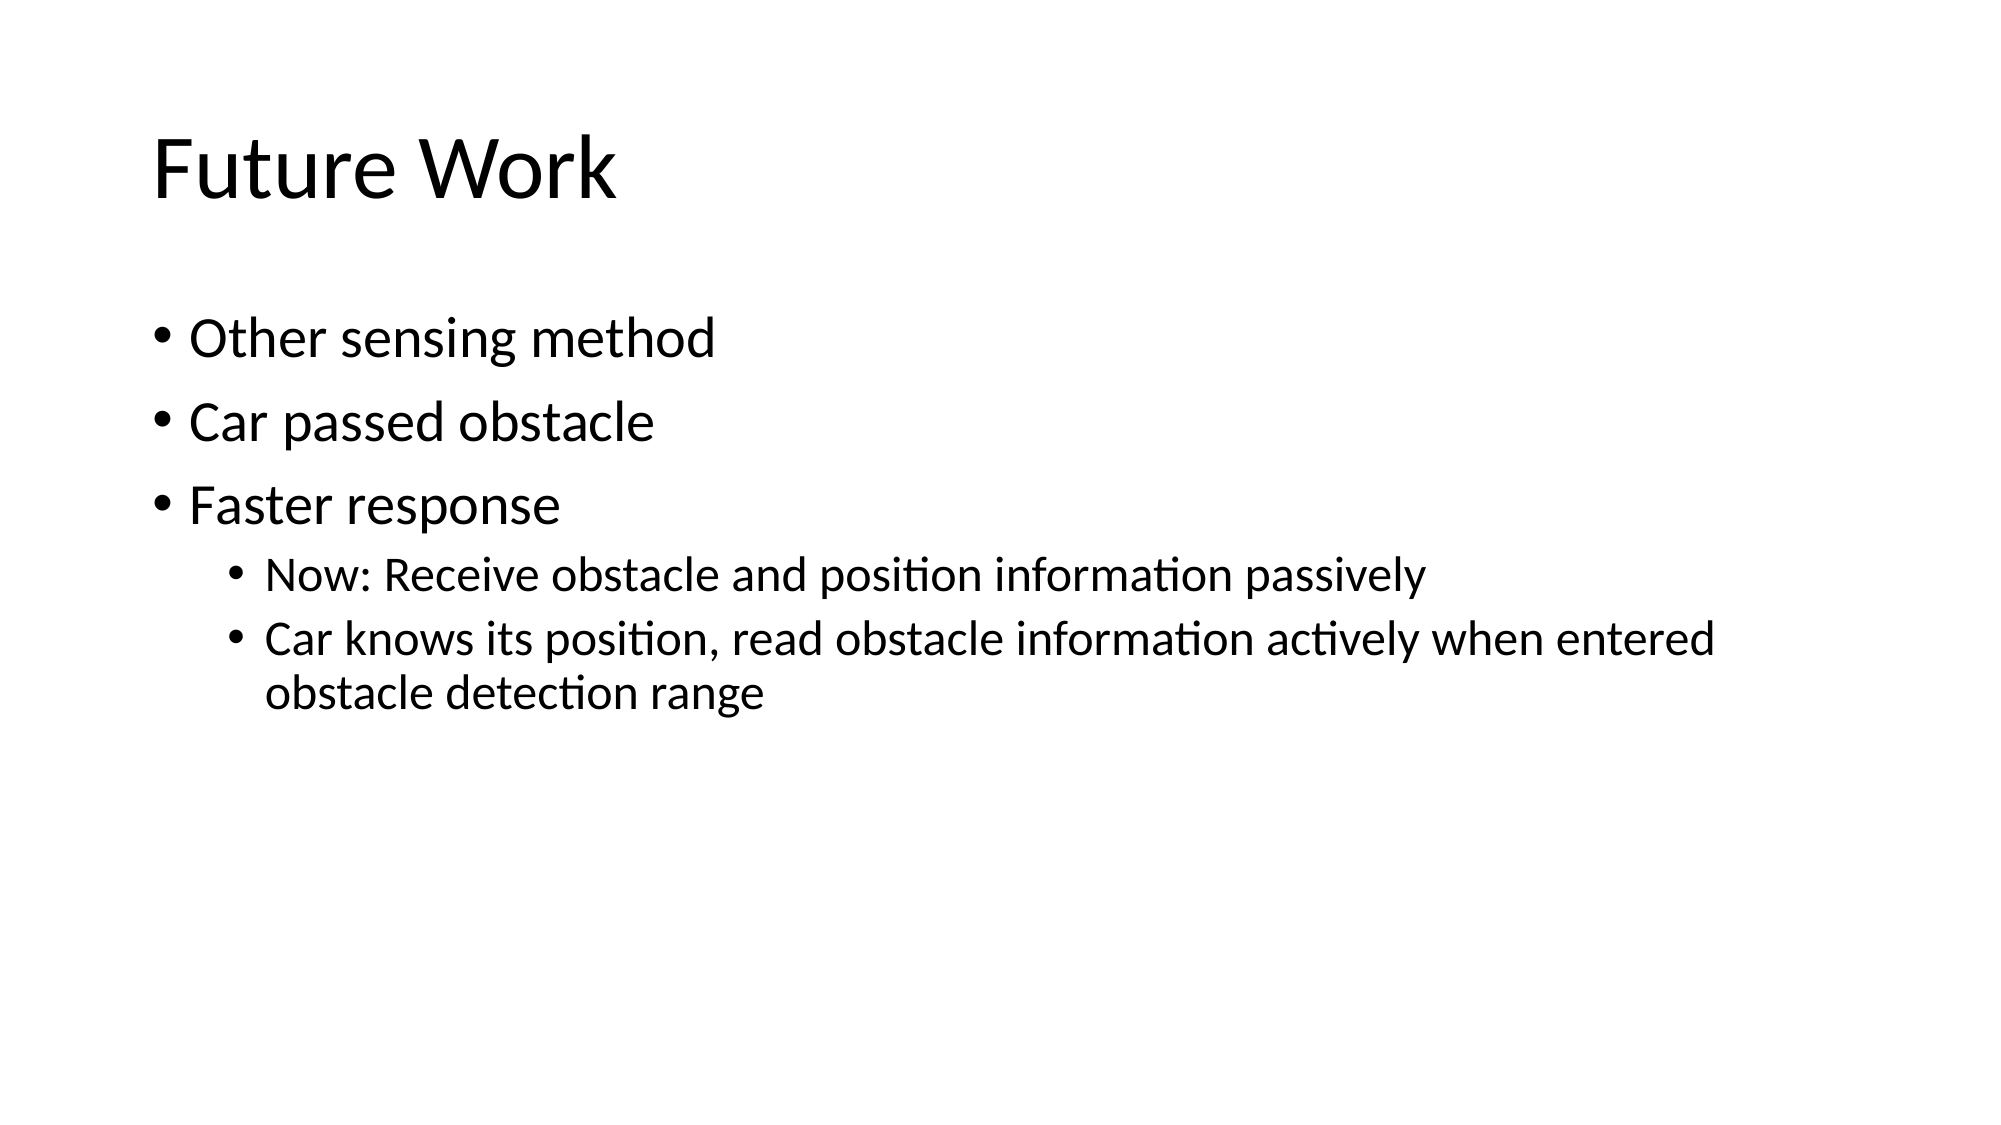

# Future Work
Other sensing method
Car passed obstacle
Faster response
Now: Receive obstacle and position information passively
Car knows its position, read obstacle information actively when entered obstacle detection range